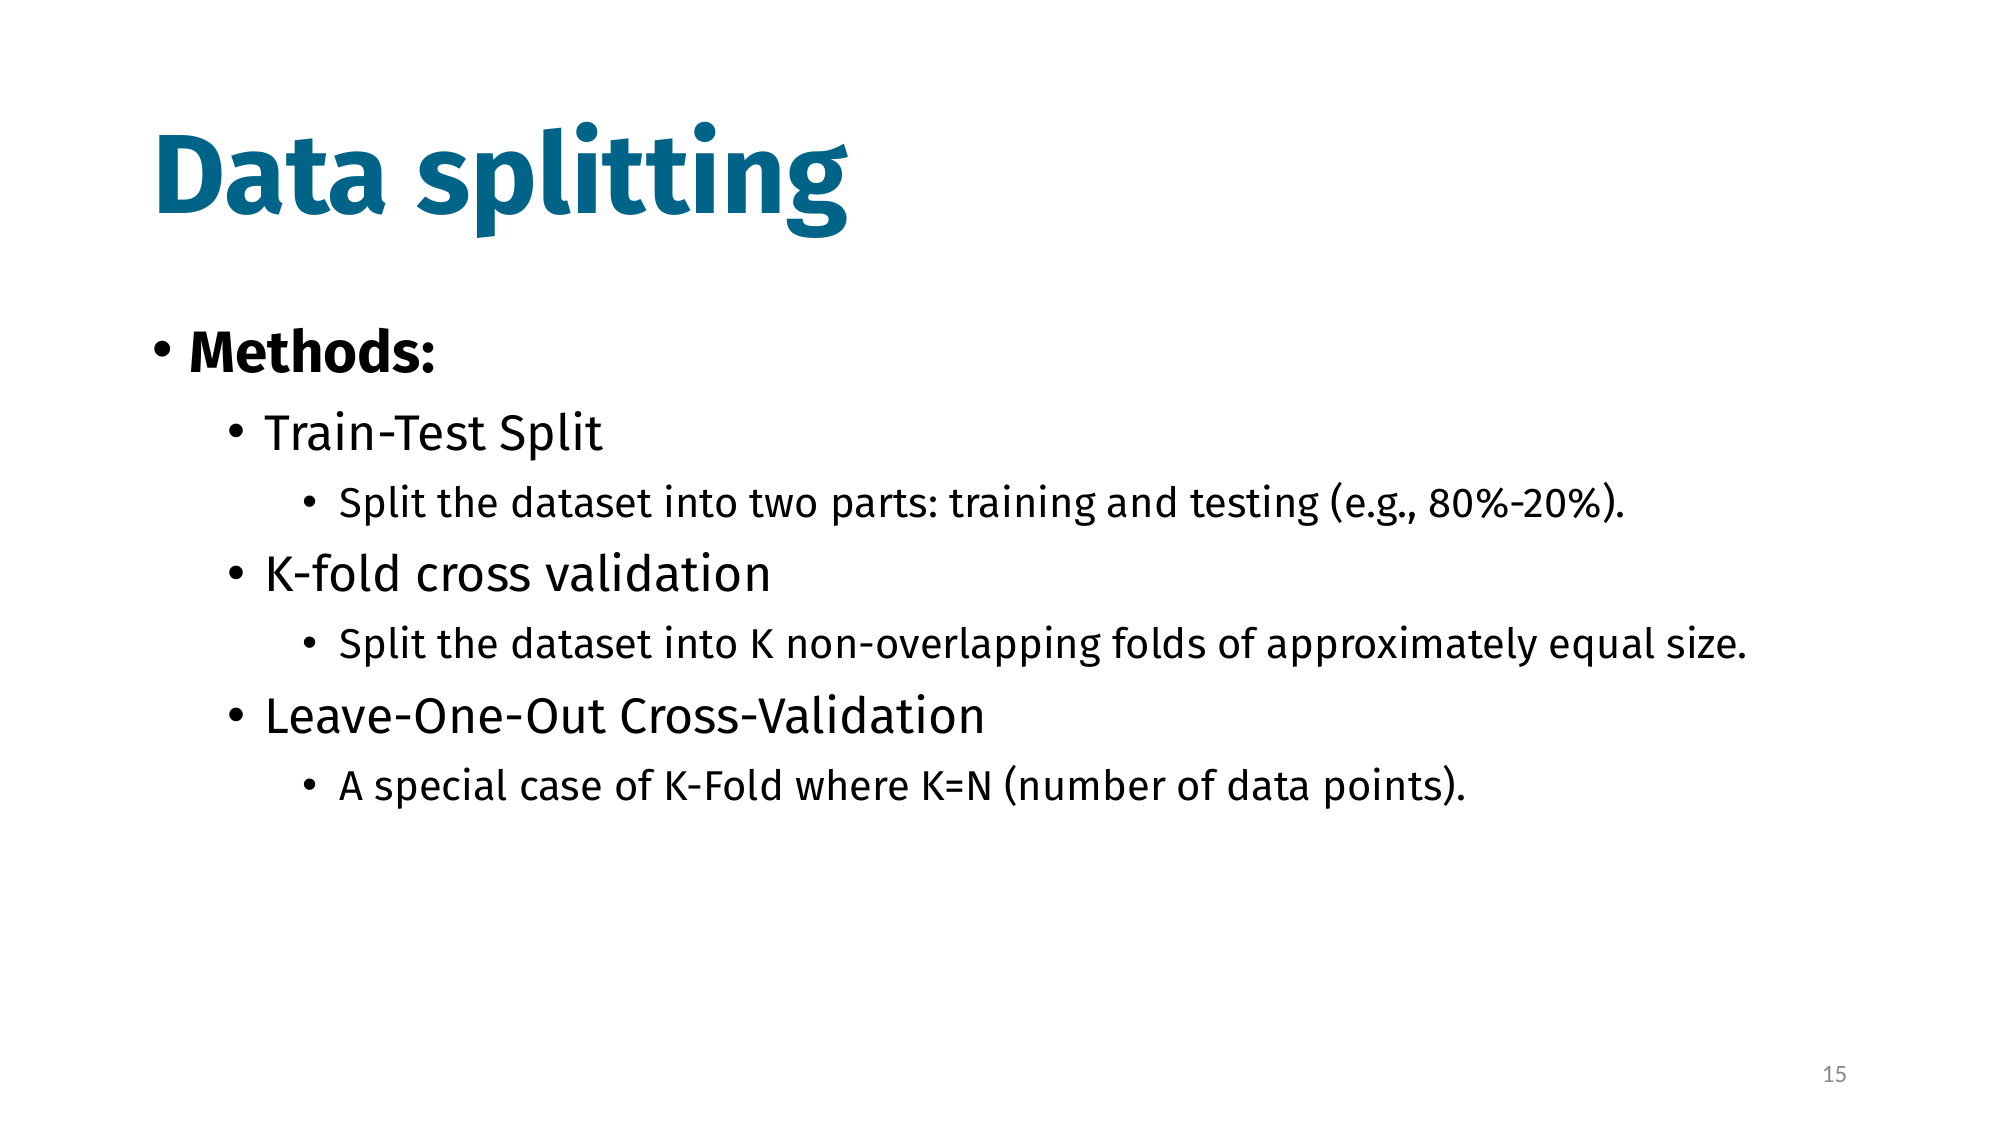

# Data splitting
Methods:
Train-Test Split
Split the dataset into two parts: training and testing (e.g., 80%-20%).
K-fold cross validation
Split the dataset into K non-overlapping folds of approximately equal size.
Leave-One-Out Cross-Validation
A special case of K-Fold where K=N (number of data points).
15